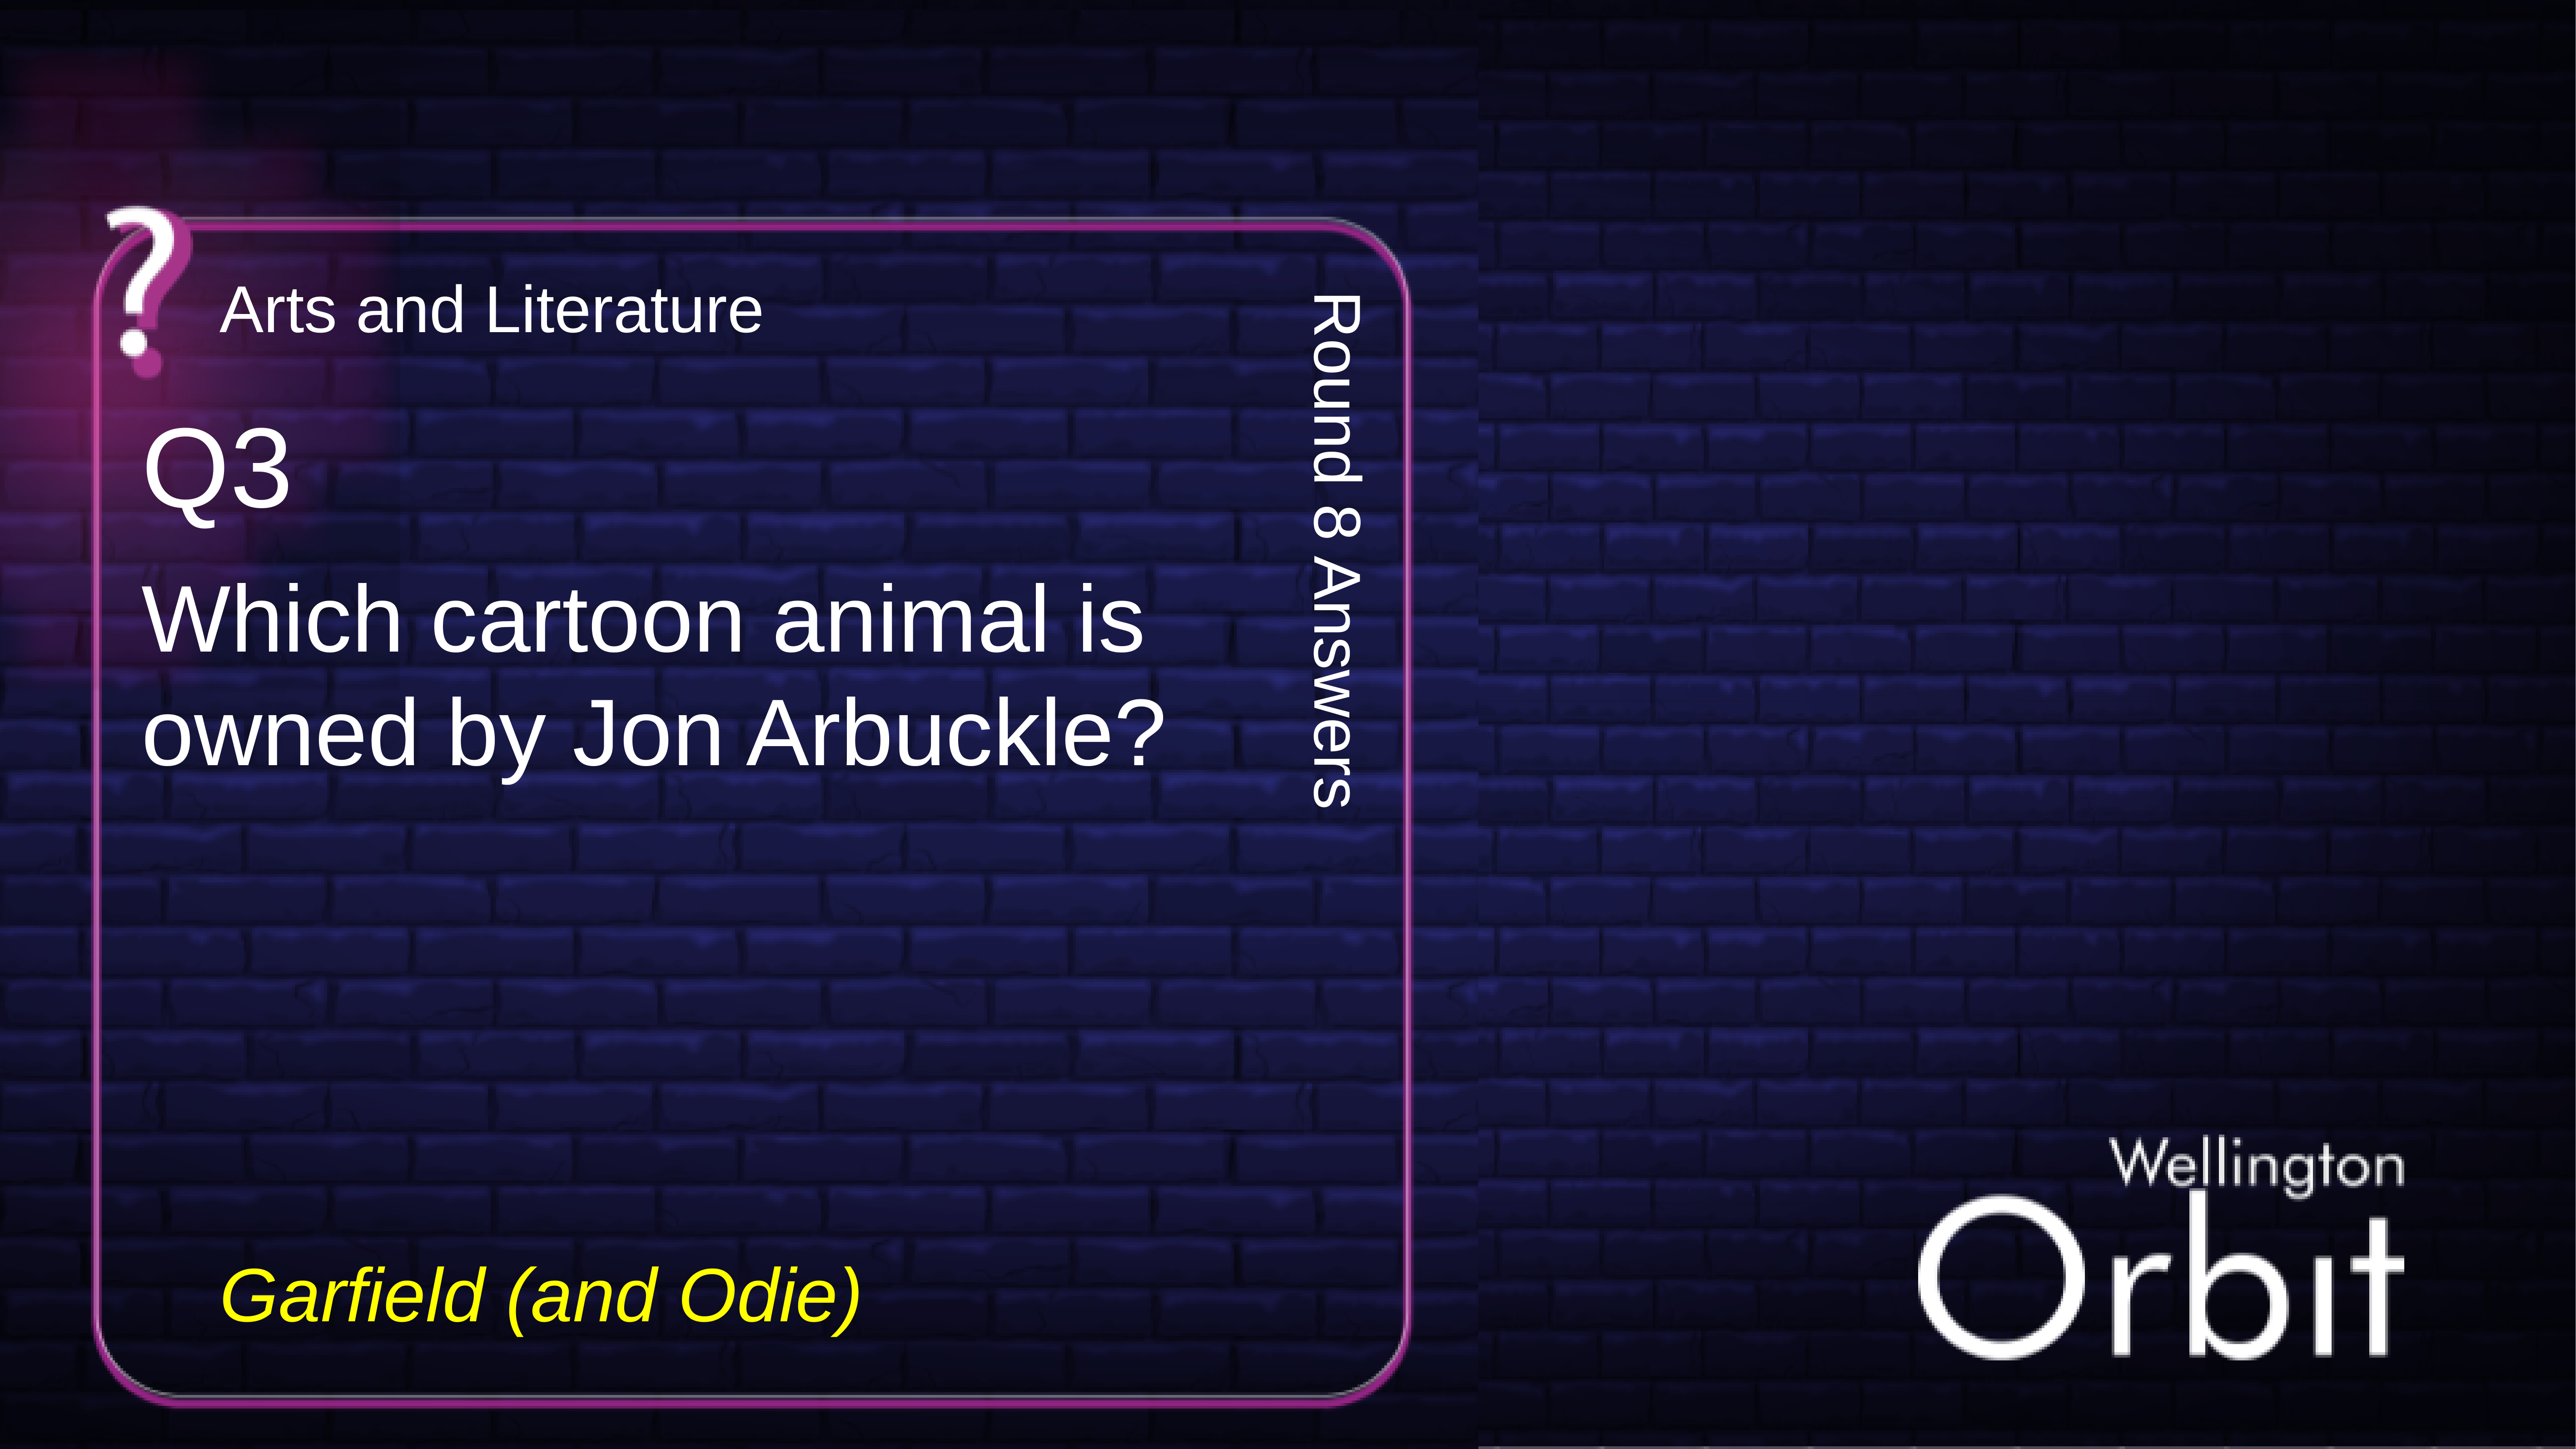

Arts and Literature
Q3
Round 8 Answers
Which cartoon animal is owned by Jon Arbuckle?
Garfield (and Odie)